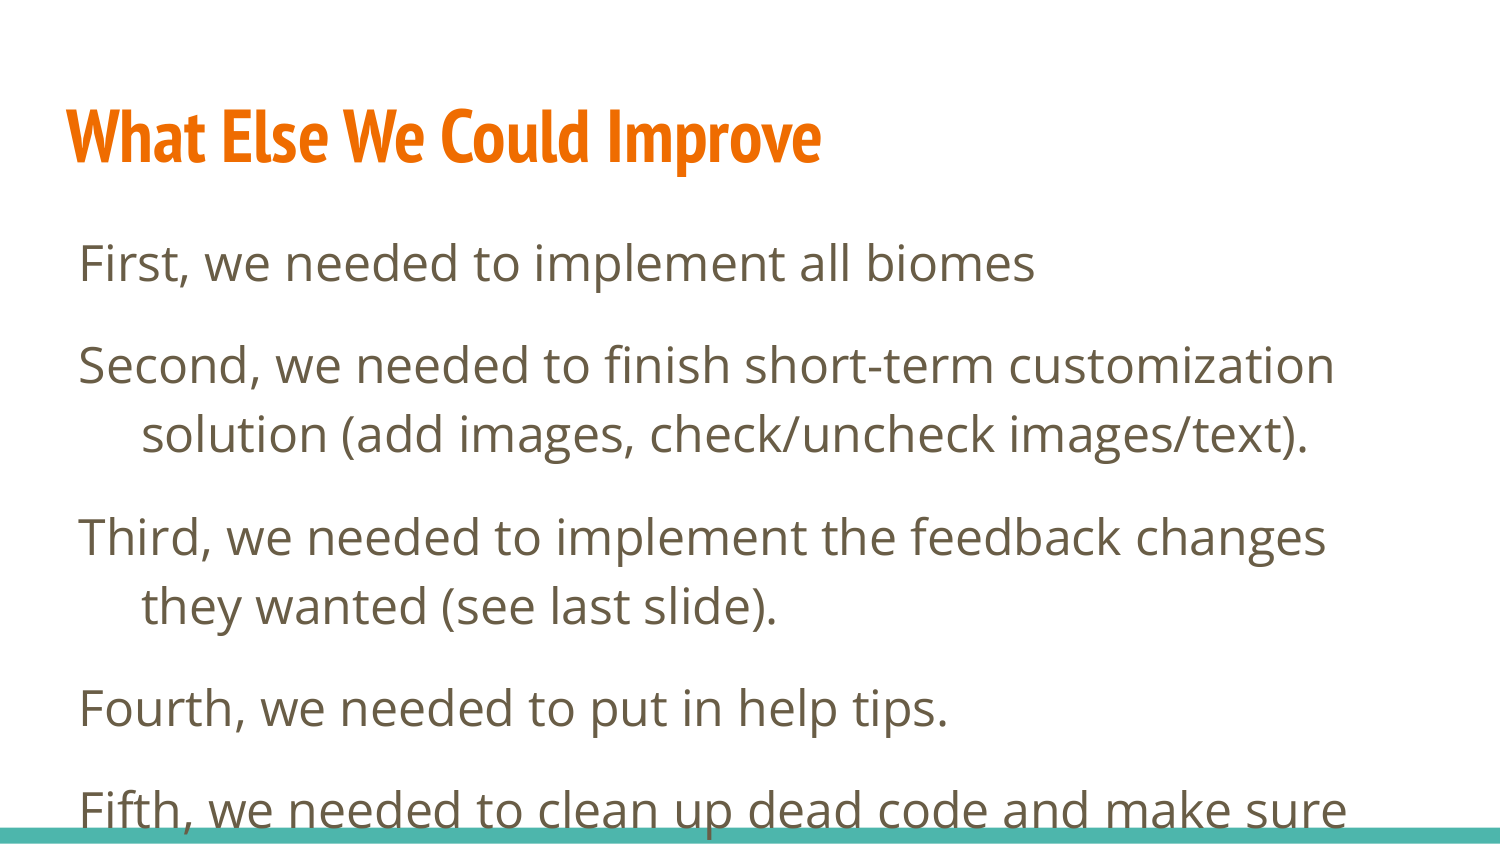

# What Else We Could Improve
First, we needed to implement all biomes
Second, we needed to finish short-term customization solution (add images, check/uncheck images/text).
Third, we needed to implement the feedback changes they wanted (see last slide).
Fourth, we needed to put in help tips.
Fifth, we needed to clean up dead code and make sure analytics were adjusted with changes.